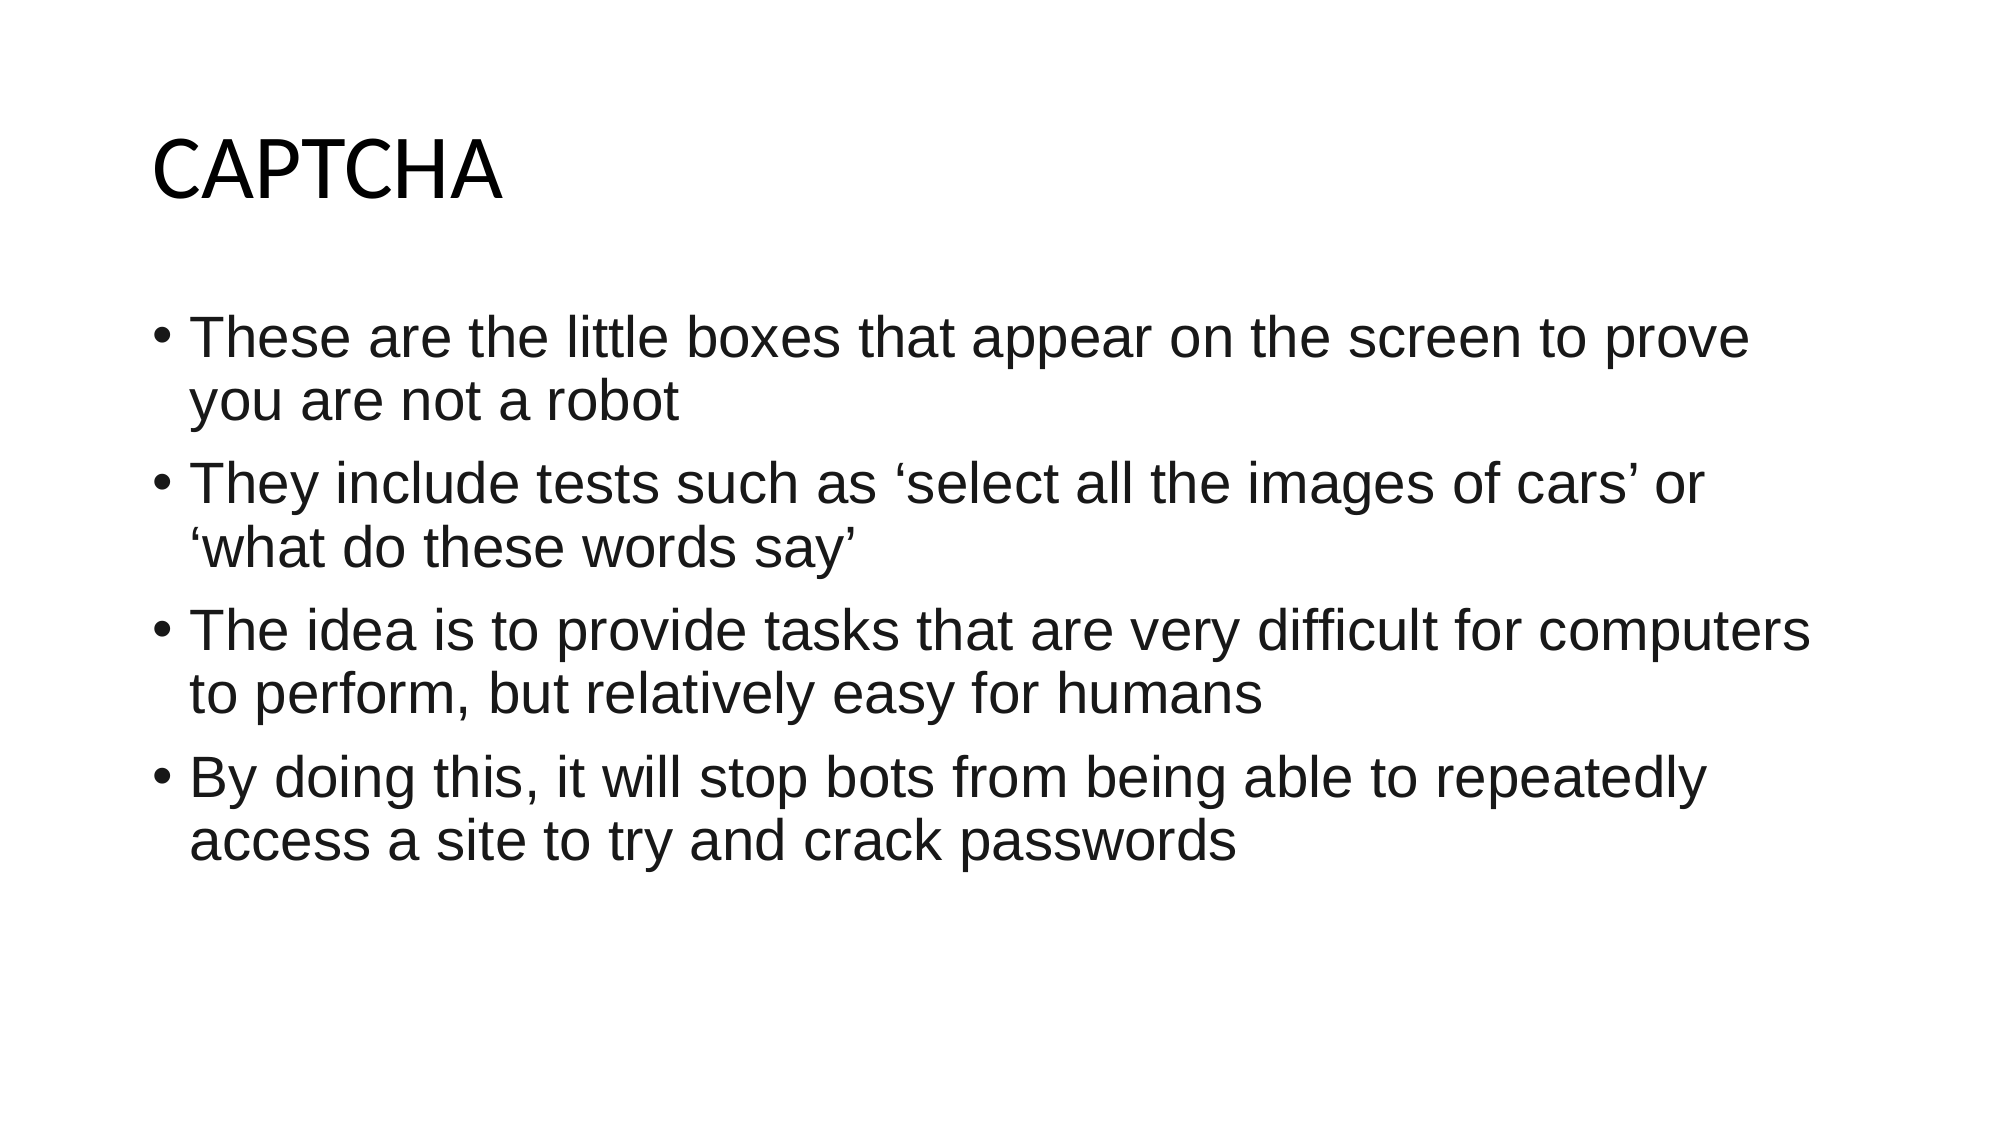

# CAPTCHA
These are the little boxes that appear on the screen to prove you are not a robot
They include tests such as ‘select all the images of cars’ or ‘what do these words say’
The idea is to provide tasks that are very difficult for computers to perform, but relatively easy for humans
By doing this, it will stop bots from being able to repeatedly access a site to try and crack passwords